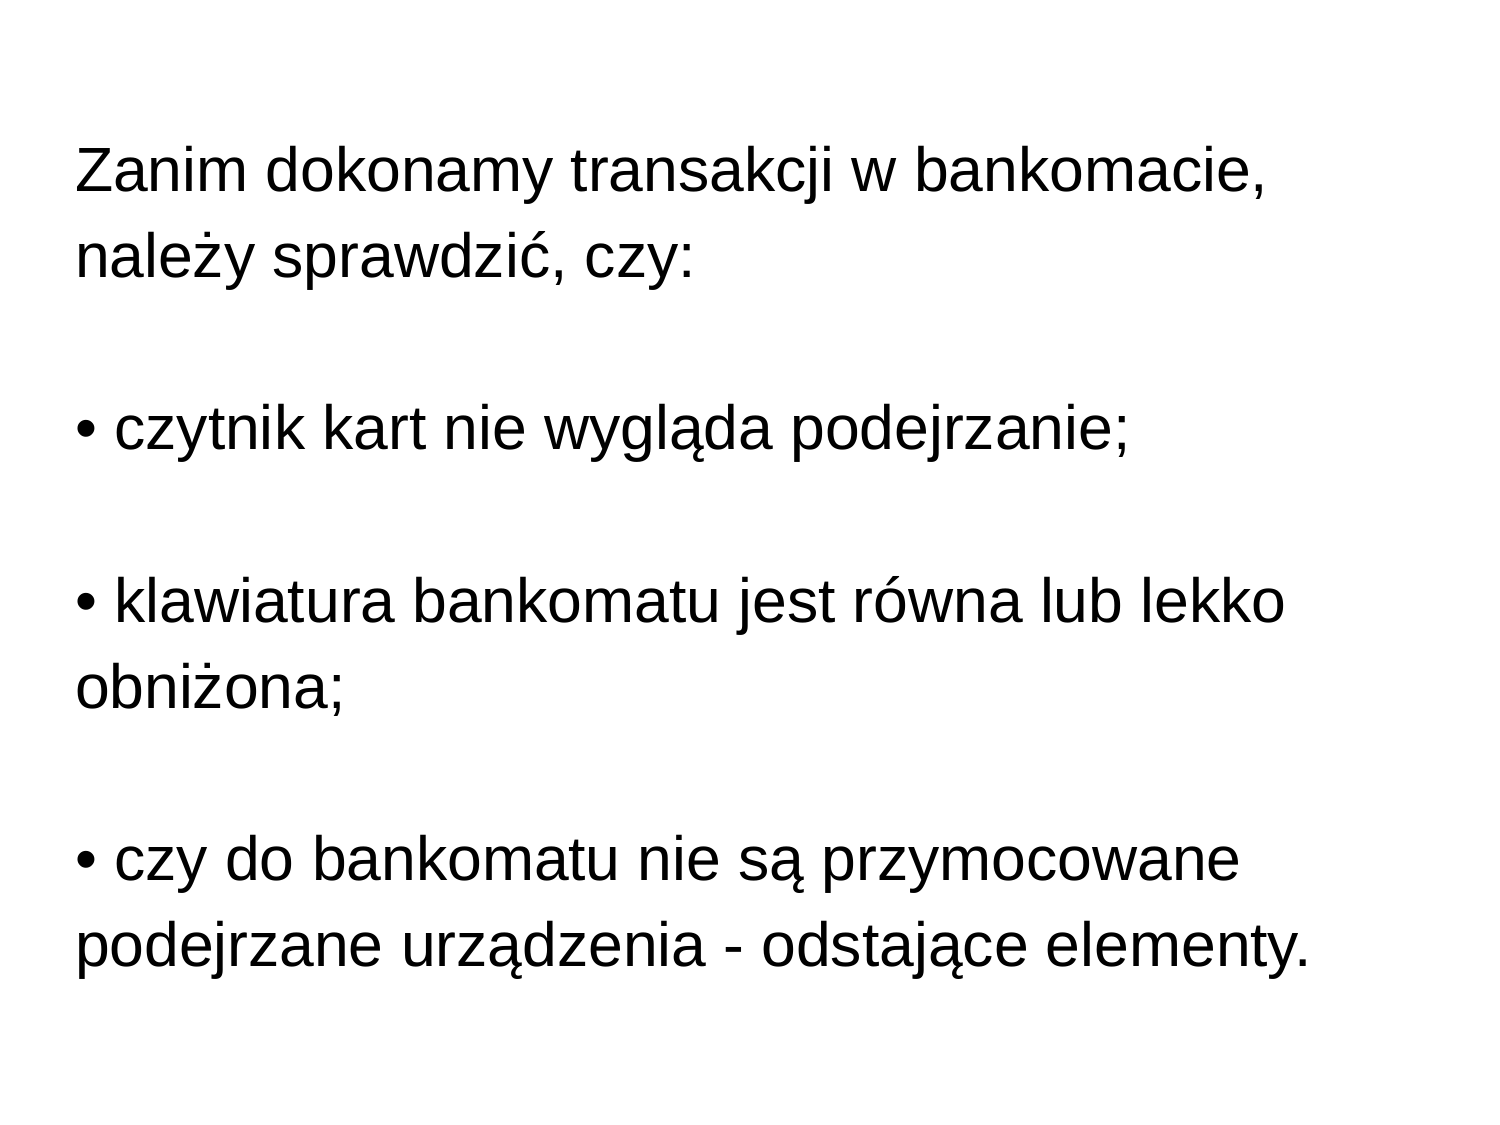

Zanim dokonamy transakcji w bankomacie, należy sprawdzić, czy:

• czytnik kart nie wygląda podejrzanie;

• klawiatura bankomatu jest równa lub lekko obniżona;

• czy do bankomatu nie są przymocowane podejrzane urządzenia - odstające elementy.